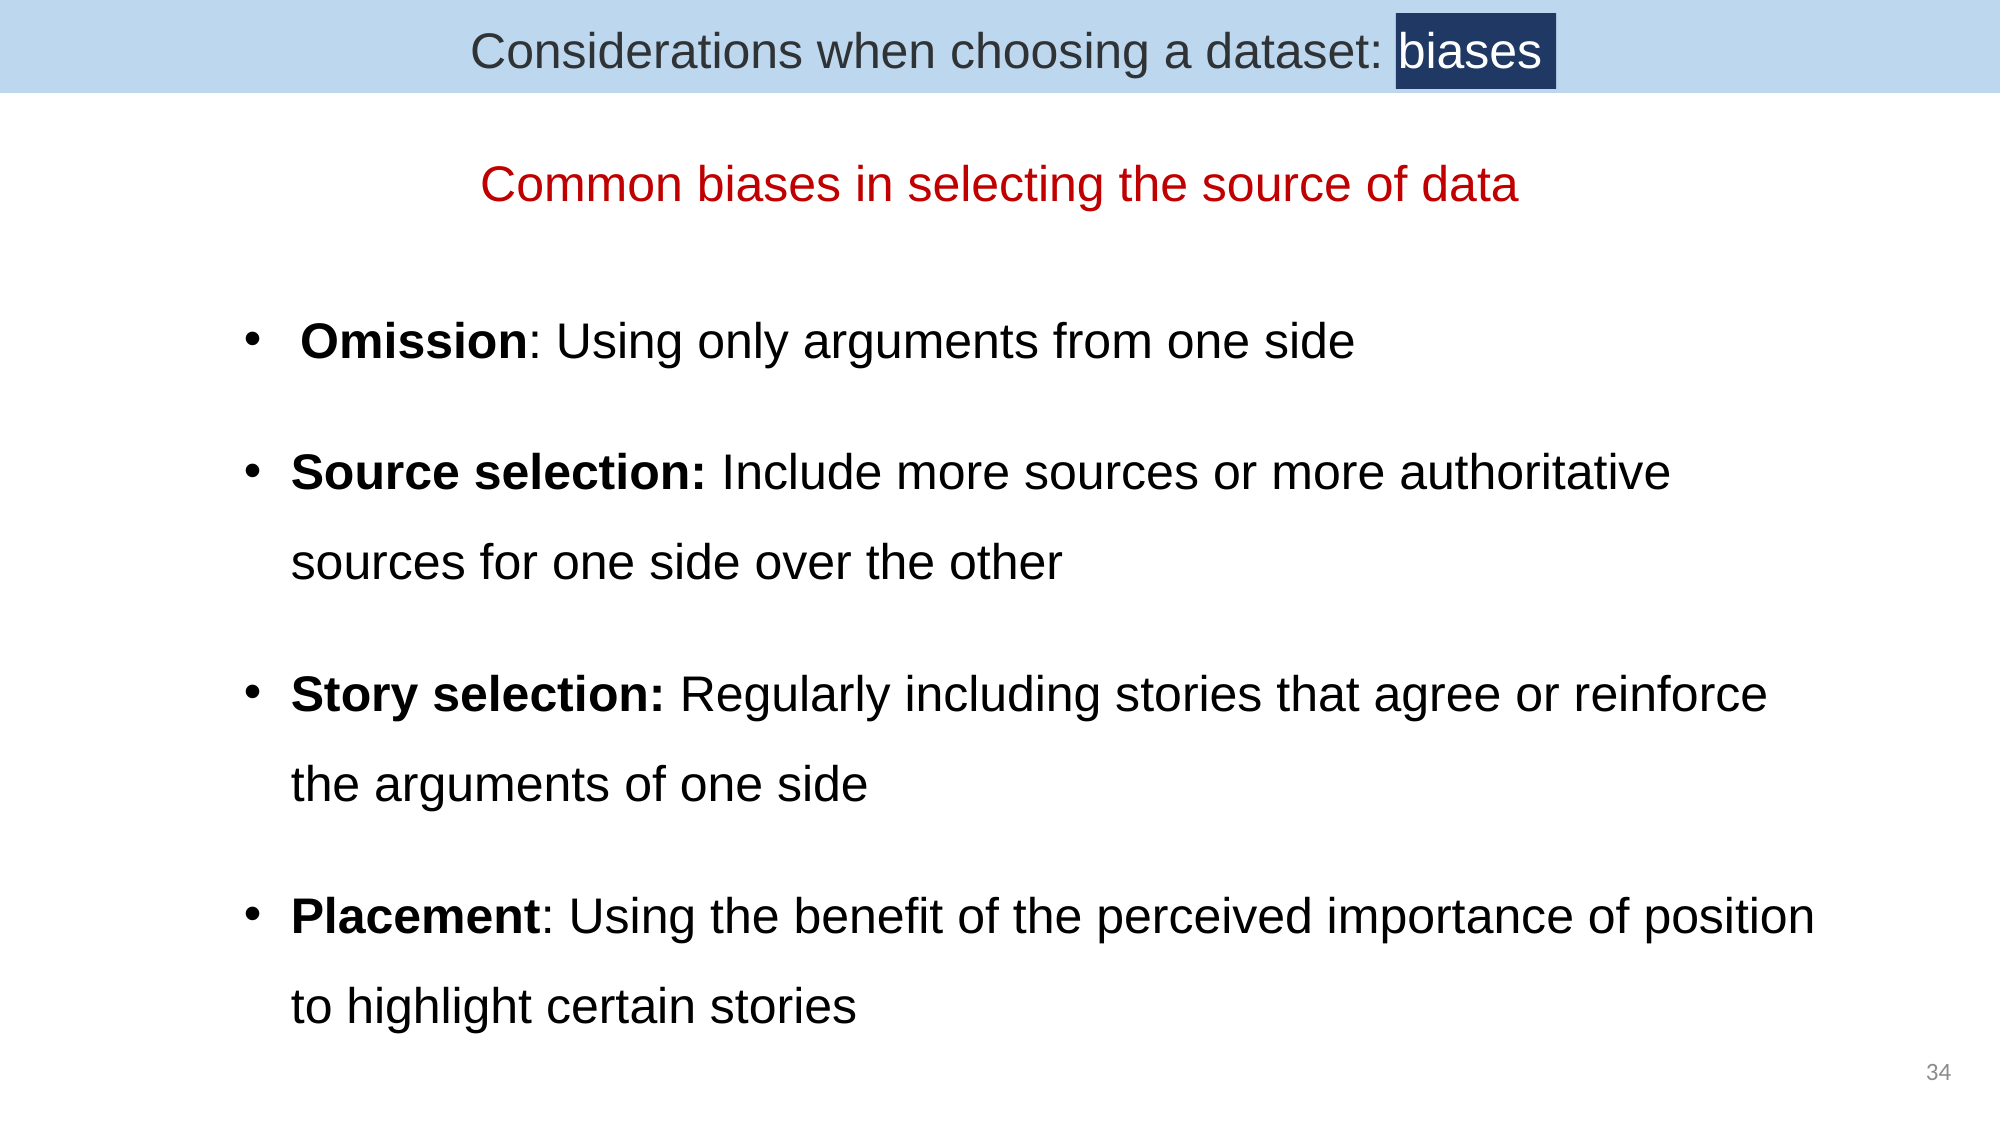

Considerations when choosing a dataset: biases

Common biases in selecting the source of data
Omission: Using only arguments from one side
Source selection: Include more sources or more authoritative sources for one side over the other
Story selection: Regularly including stories that agree or reinforce the arguments of one side
Placement: Using the benefit of the perceived importance of position to highlight certain stories
34